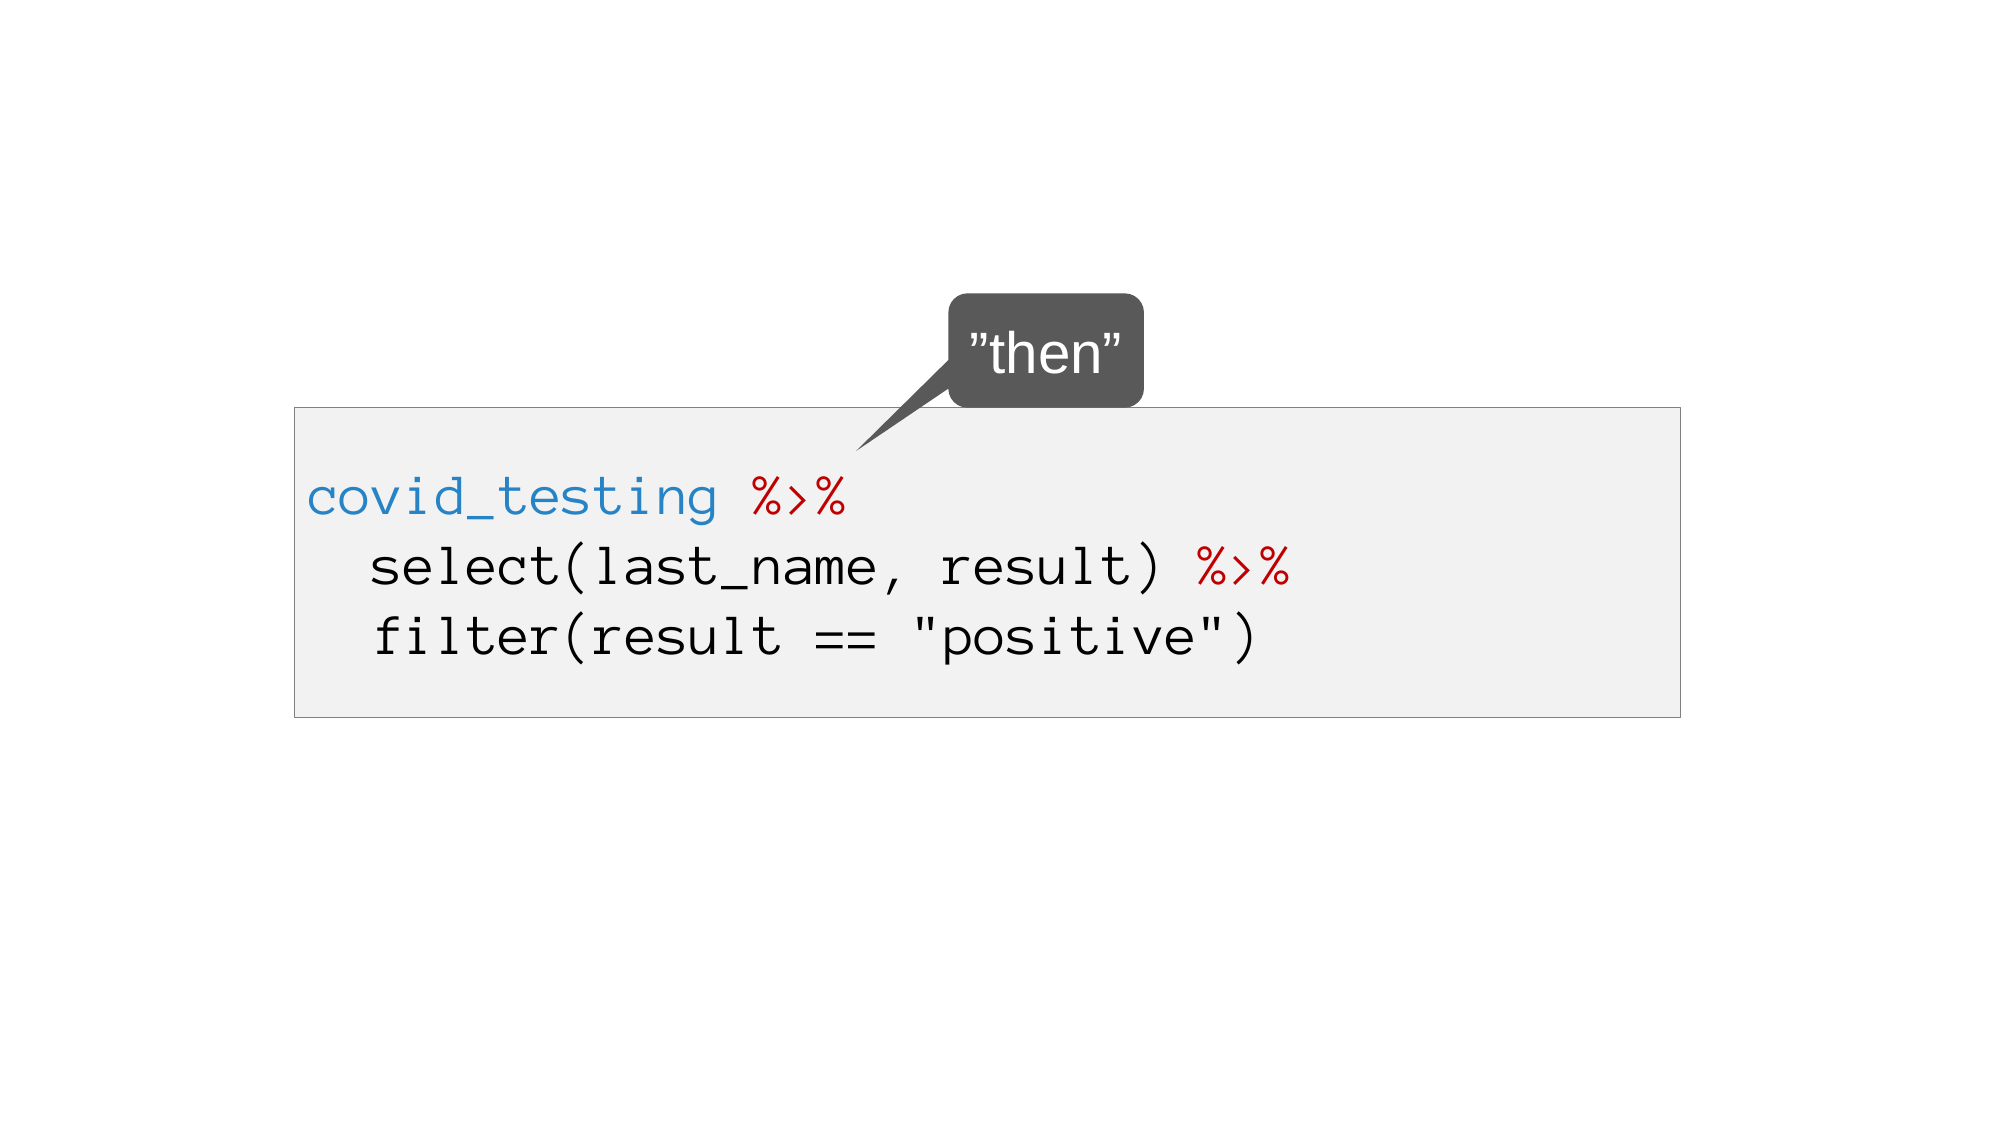

”then”

covid_testing %>%
  select(last_name, result) %>%
  filter(result == "positive")